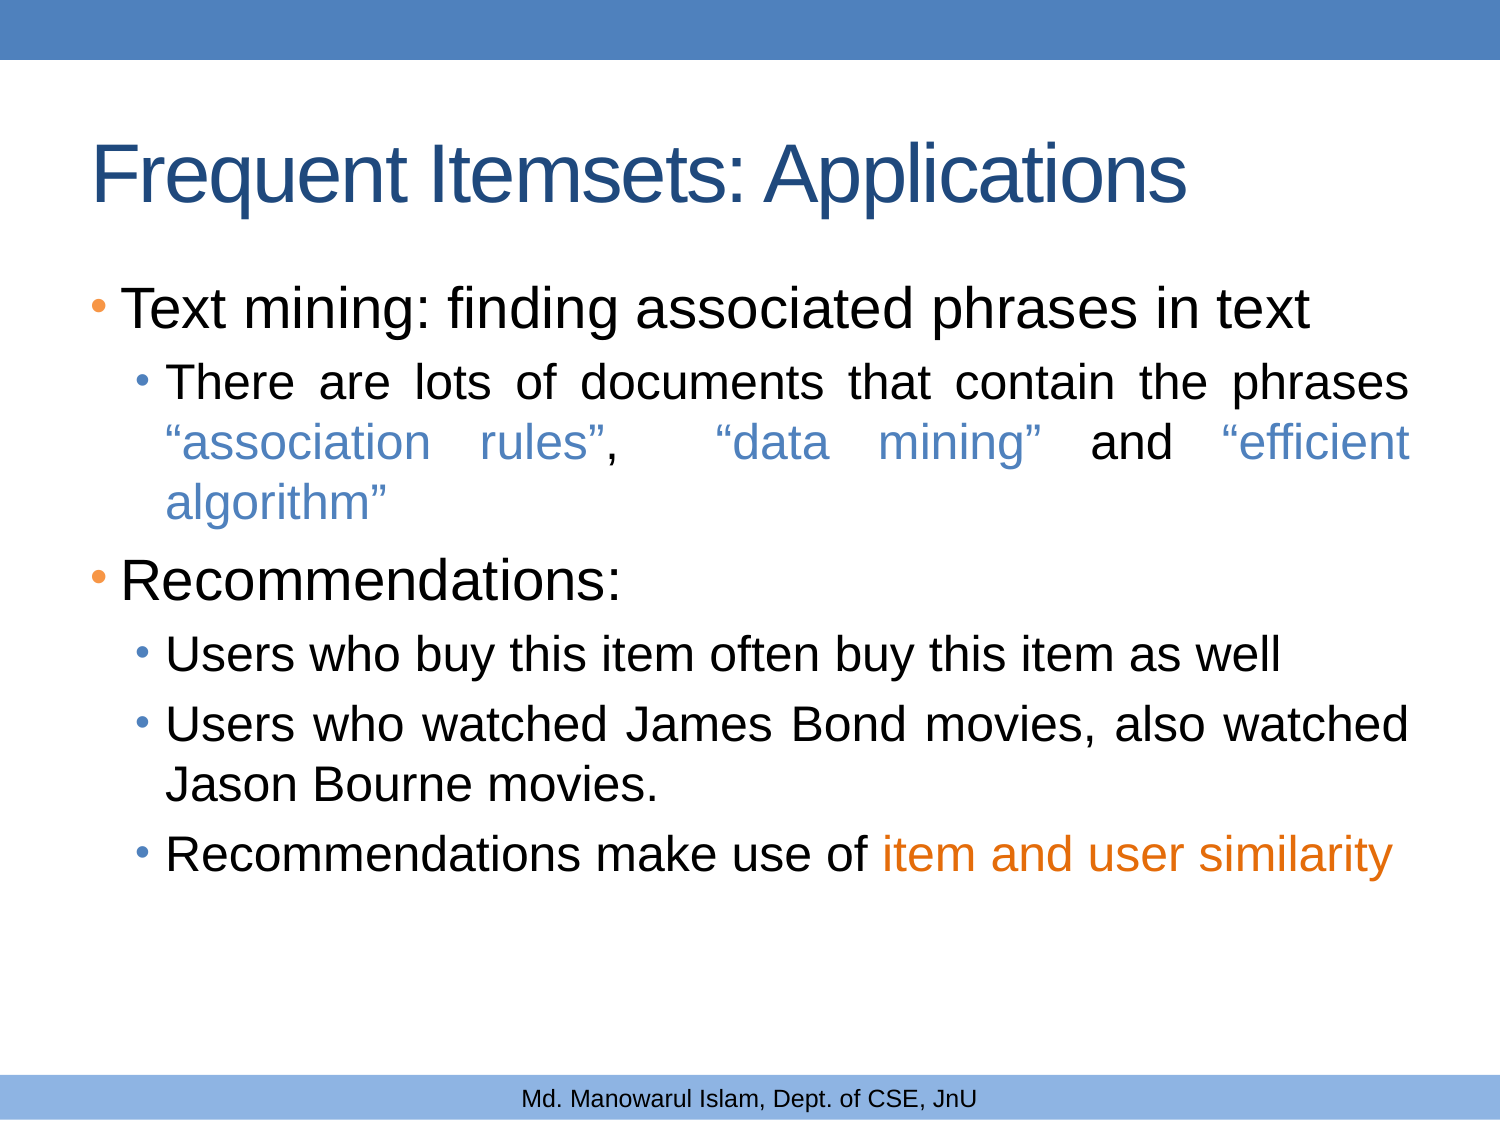

# Frequent Itemsets: Applications
Text mining: finding associated phrases in text
There are lots of documents that contain the phrases “association rules”,  “data mining” and “efficient algorithm”
Recommendations:
Users who buy this item often buy this item as well
Users who watched James Bond movies, also watched Jason Bourne movies.
Recommendations make use of item and user similarity